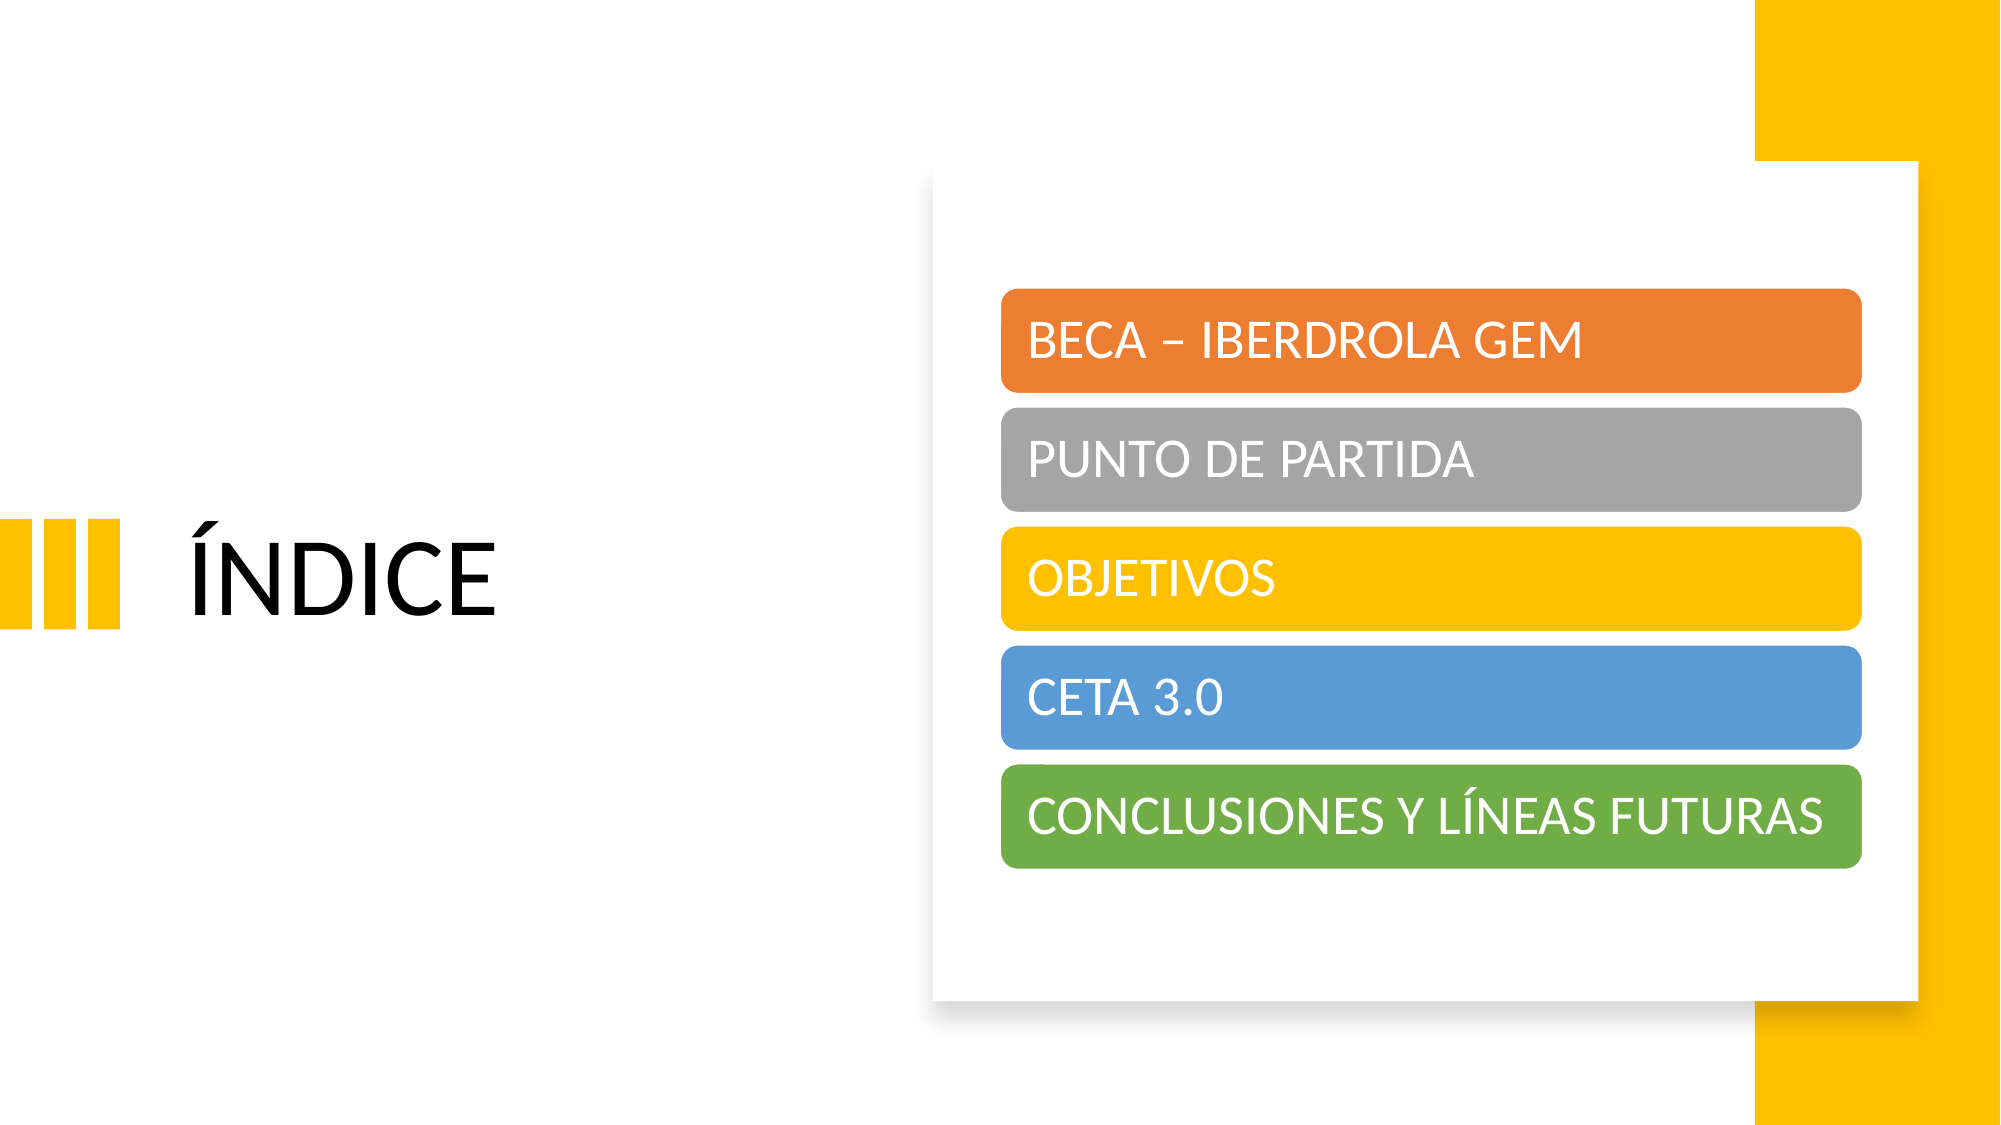

# ÍNDICE
BECA – IBERDROLA GEM
PUNTO DE PARTIDA
OBJETIVOS
CETA 3.0
CONCLUSIONES Y LÍNEAS FUTURAS